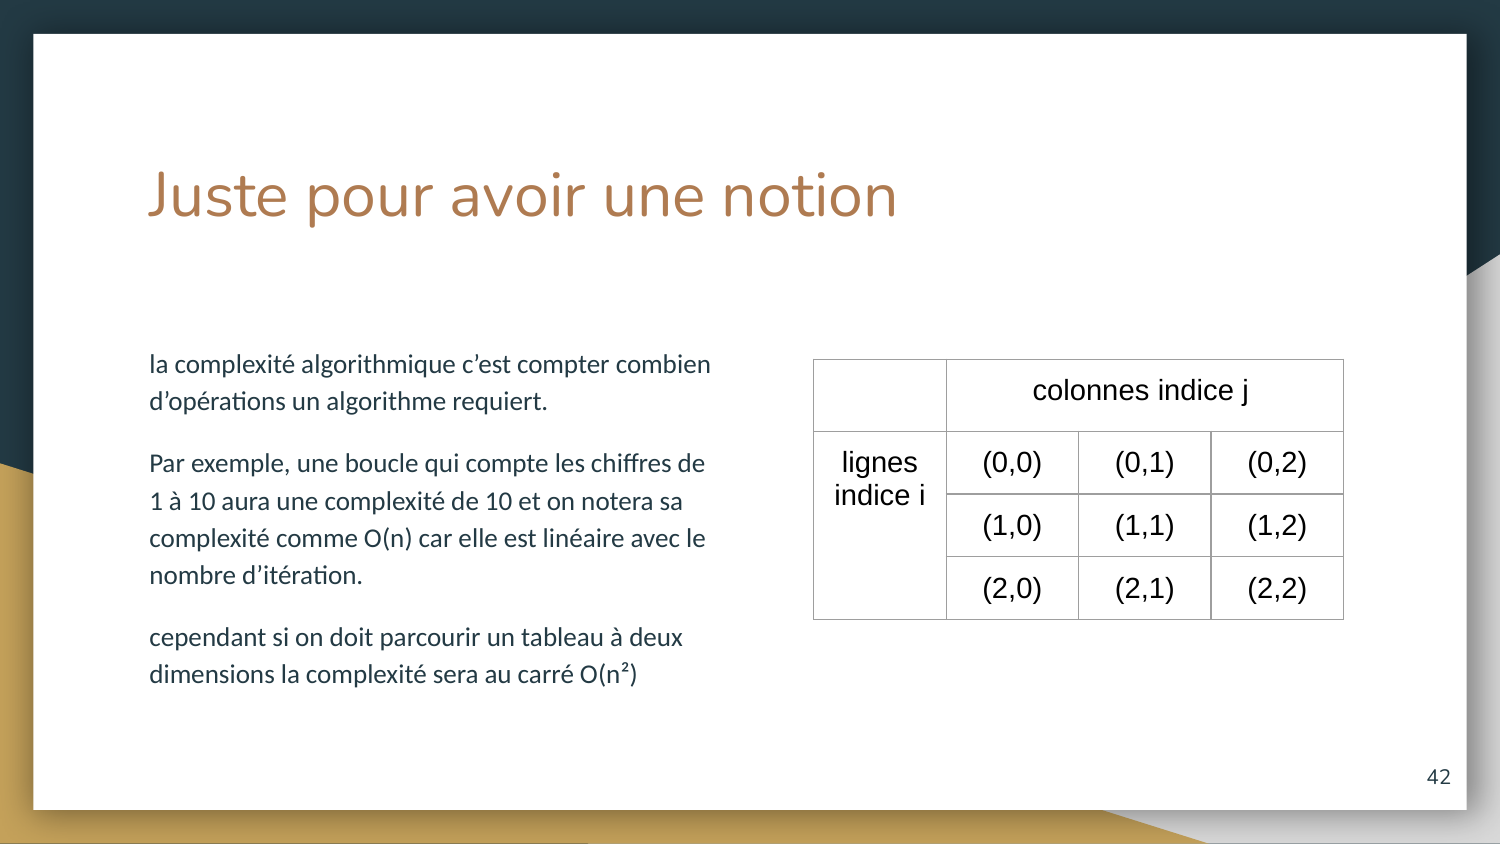

# Juste pour avoir une notion
la complexité algorithmique c’est compter combien d’opérations un algorithme requiert.
Par exemple, une boucle qui compte les chiffres de 1 à 10 aura une complexité de 10 et on notera sa complexité comme O(n) car elle est linéaire avec le nombre d’itération.
cependant si on doit parcourir un tableau à deux dimensions la complexité sera au carré O(n²)
|  | colonnes indice j |  |  |
| --- | --- | --- | --- |
| lignes indice i | (0,0) | (0,1) | (0,2) |
|  | (1,0) | (1,1) | (1,2) |
|  | (2,0) | (2,1) | (2,2) |
42